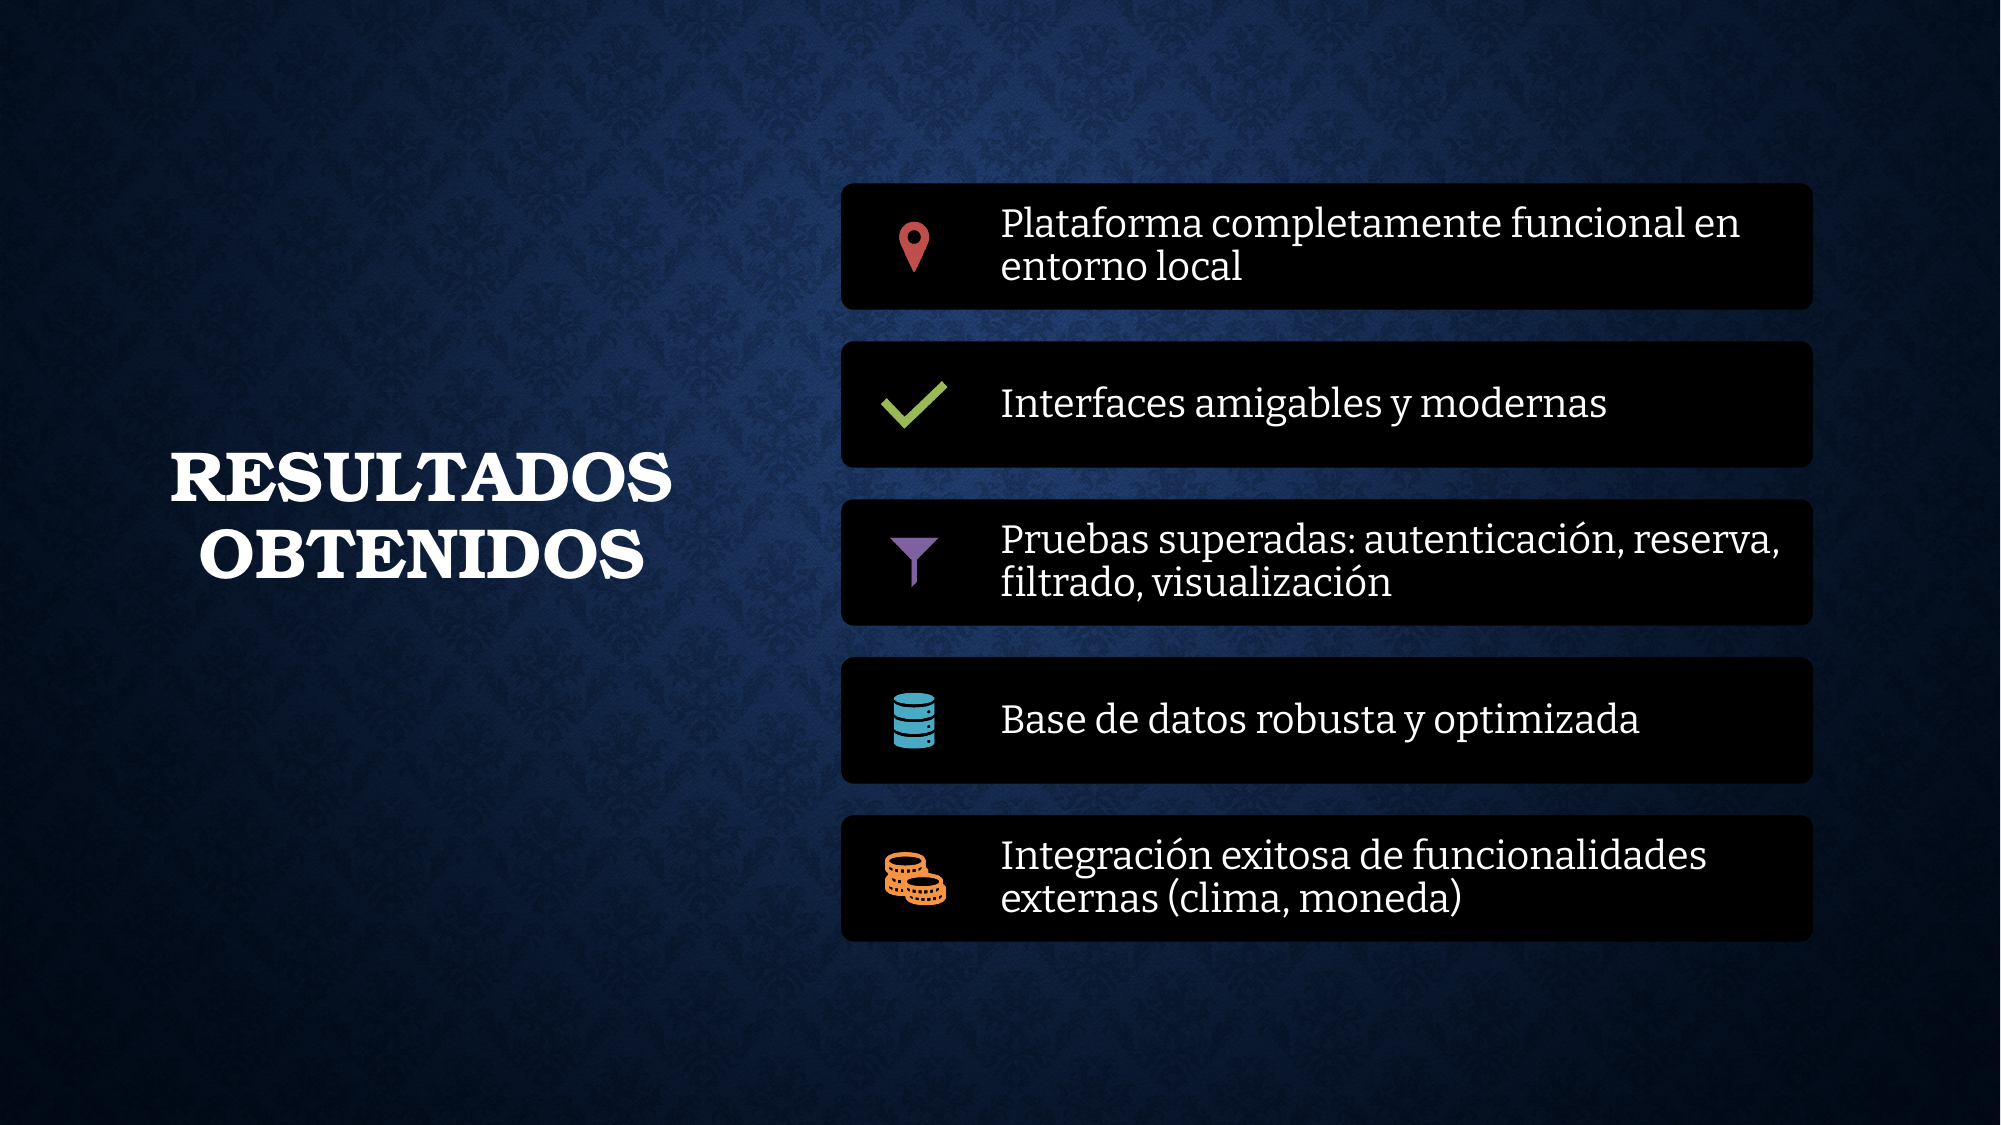

# RESULTADOS OBTENIDOS

Plataforma completamente funcional en entorno local

Interfaces amigables y modernas

Pruebas superadas: autenticación, reserva, filtrado, visualización

Base de datos robusta y optimizada

Integración exitosa de funcionalidades externas (clima, moneda)